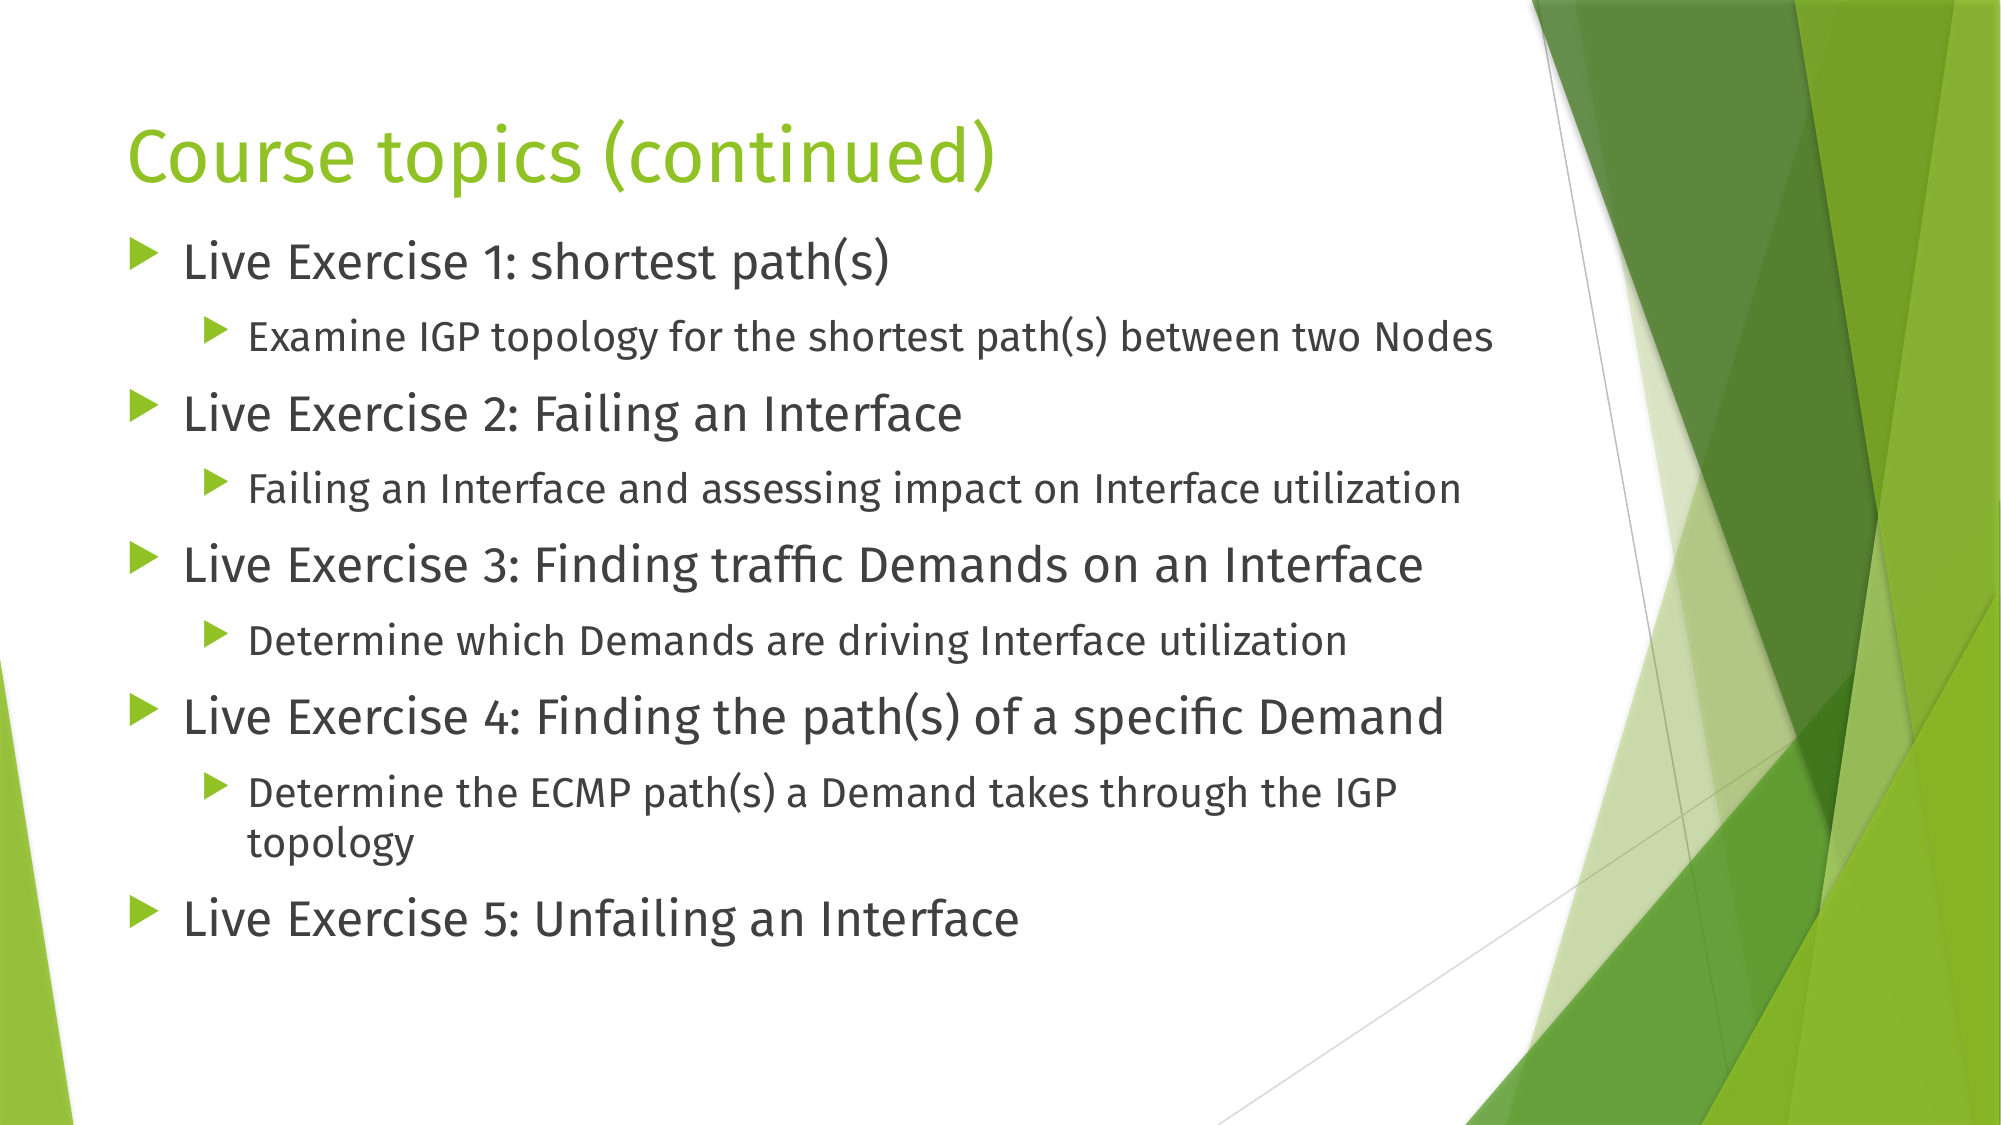

# Course topics (continued)
Live Exercise 1: shortest path(s)
Examine IGP topology for the shortest path(s) between two Nodes
Live Exercise 2: Failing an Interface
Failing an Interface and assessing impact on Interface utilization
Live Exercise 3: Finding traffic Demands on an Interface
Determine which Demands are driving Interface utilization
Live Exercise 4: Finding the path(s) of a specific Demand
Determine the ECMP path(s) a Demand takes through the IGP topology
Live Exercise 5: Unfailing an Interface